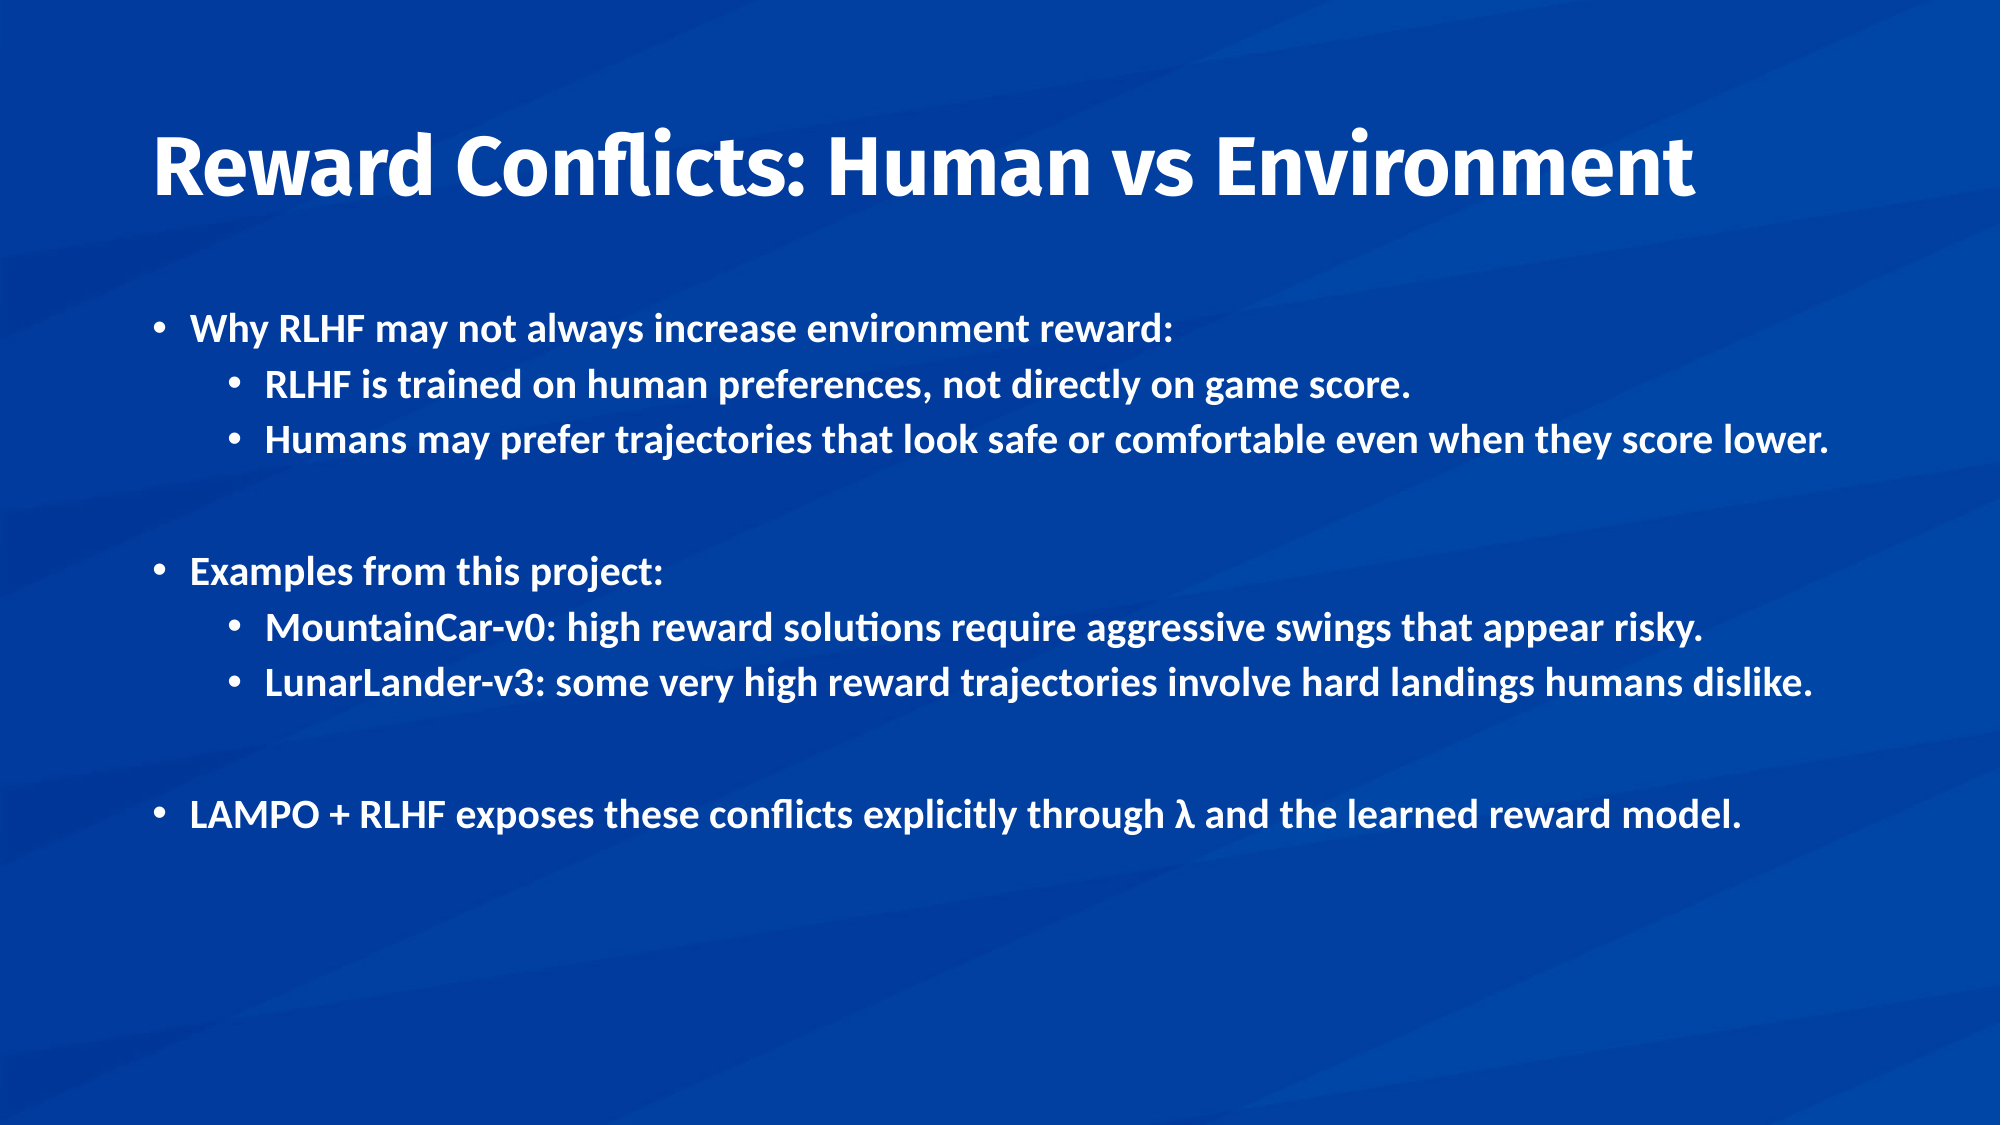

# Reward Conflicts: Human vs Environment
Why RLHF may not always increase environment reward:
RLHF is trained on human preferences, not directly on game score.
Humans may prefer trajectories that look safe or comfortable even when they score lower.

Examples from this project:
MountainCar-v0: high reward solutions require aggressive swings that appear risky.
LunarLander-v3: some very high reward trajectories involve hard landings humans dislike.

LAMPO + RLHF exposes these conflicts explicitly through λ and the learned reward model.